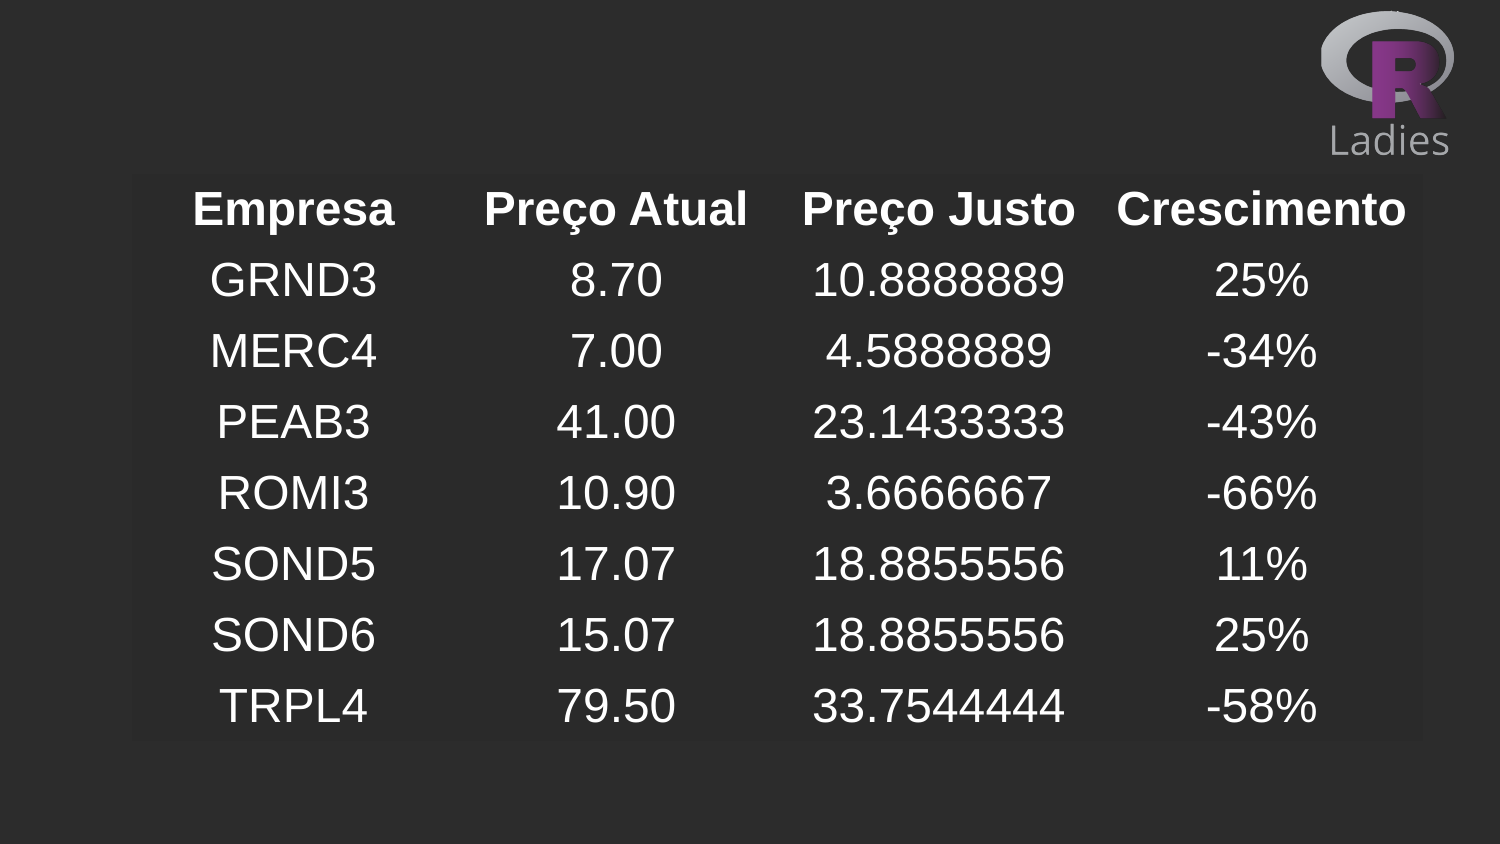

| Empresa | Preço Atual | Preço Justo | Crescimento |
| --- | --- | --- | --- |
| GRND3 | 8.70 | 10.8888889 | 25% |
|  |  |  |  |
|  |  |  |  |
|  |  |  |  |
| SOND5 | 17.07 | 18.8855556 | 11% |
| SOND6 | 15.07 | 18.8855556 | 25% |
|  |  |  |  |
| MERC4 | 7.00 | 4.5888889 | -34% |
| --- | --- | --- | --- |
| PEAB3 | 41.00 | 23.1433333 | -43% |
| ROMI3 | 10.90 | 3.6666667 | -66% |
| TRPL4 | 79.50 | 33.7544444 | -58% |
| --- | --- | --- | --- |